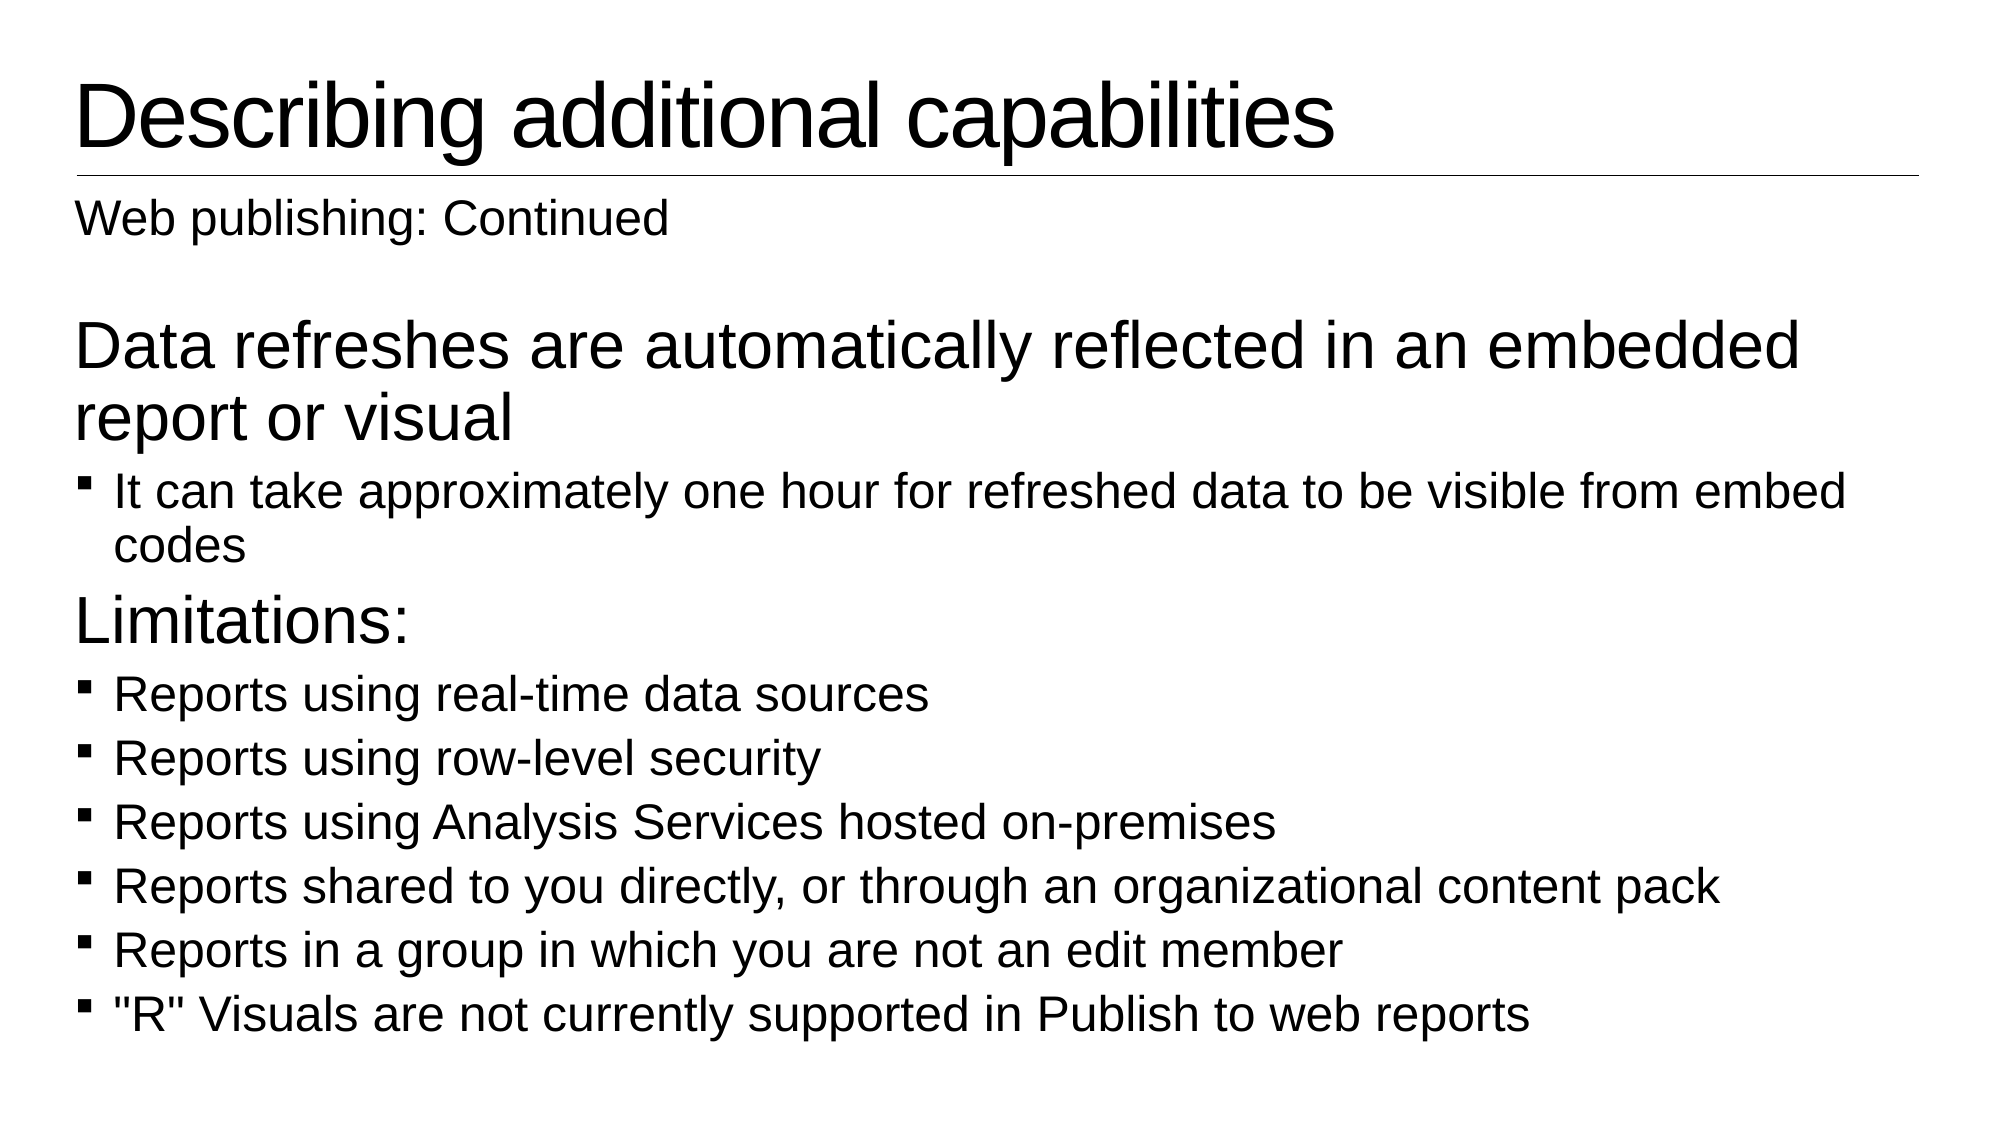

# Describing additional capabilities
Web publishing: Continued
Data refreshes are automatically reflected in an embedded report or visual
It can take approximately one hour for refreshed data to be visible from embed codes
Limitations:
Reports using real-time data sources
Reports using row-level security
Reports using Analysis Services hosted on-premises
Reports shared to you directly, or through an organizational content pack
Reports in a group in which you are not an edit member
"R" Visuals are not currently supported in Publish to web reports